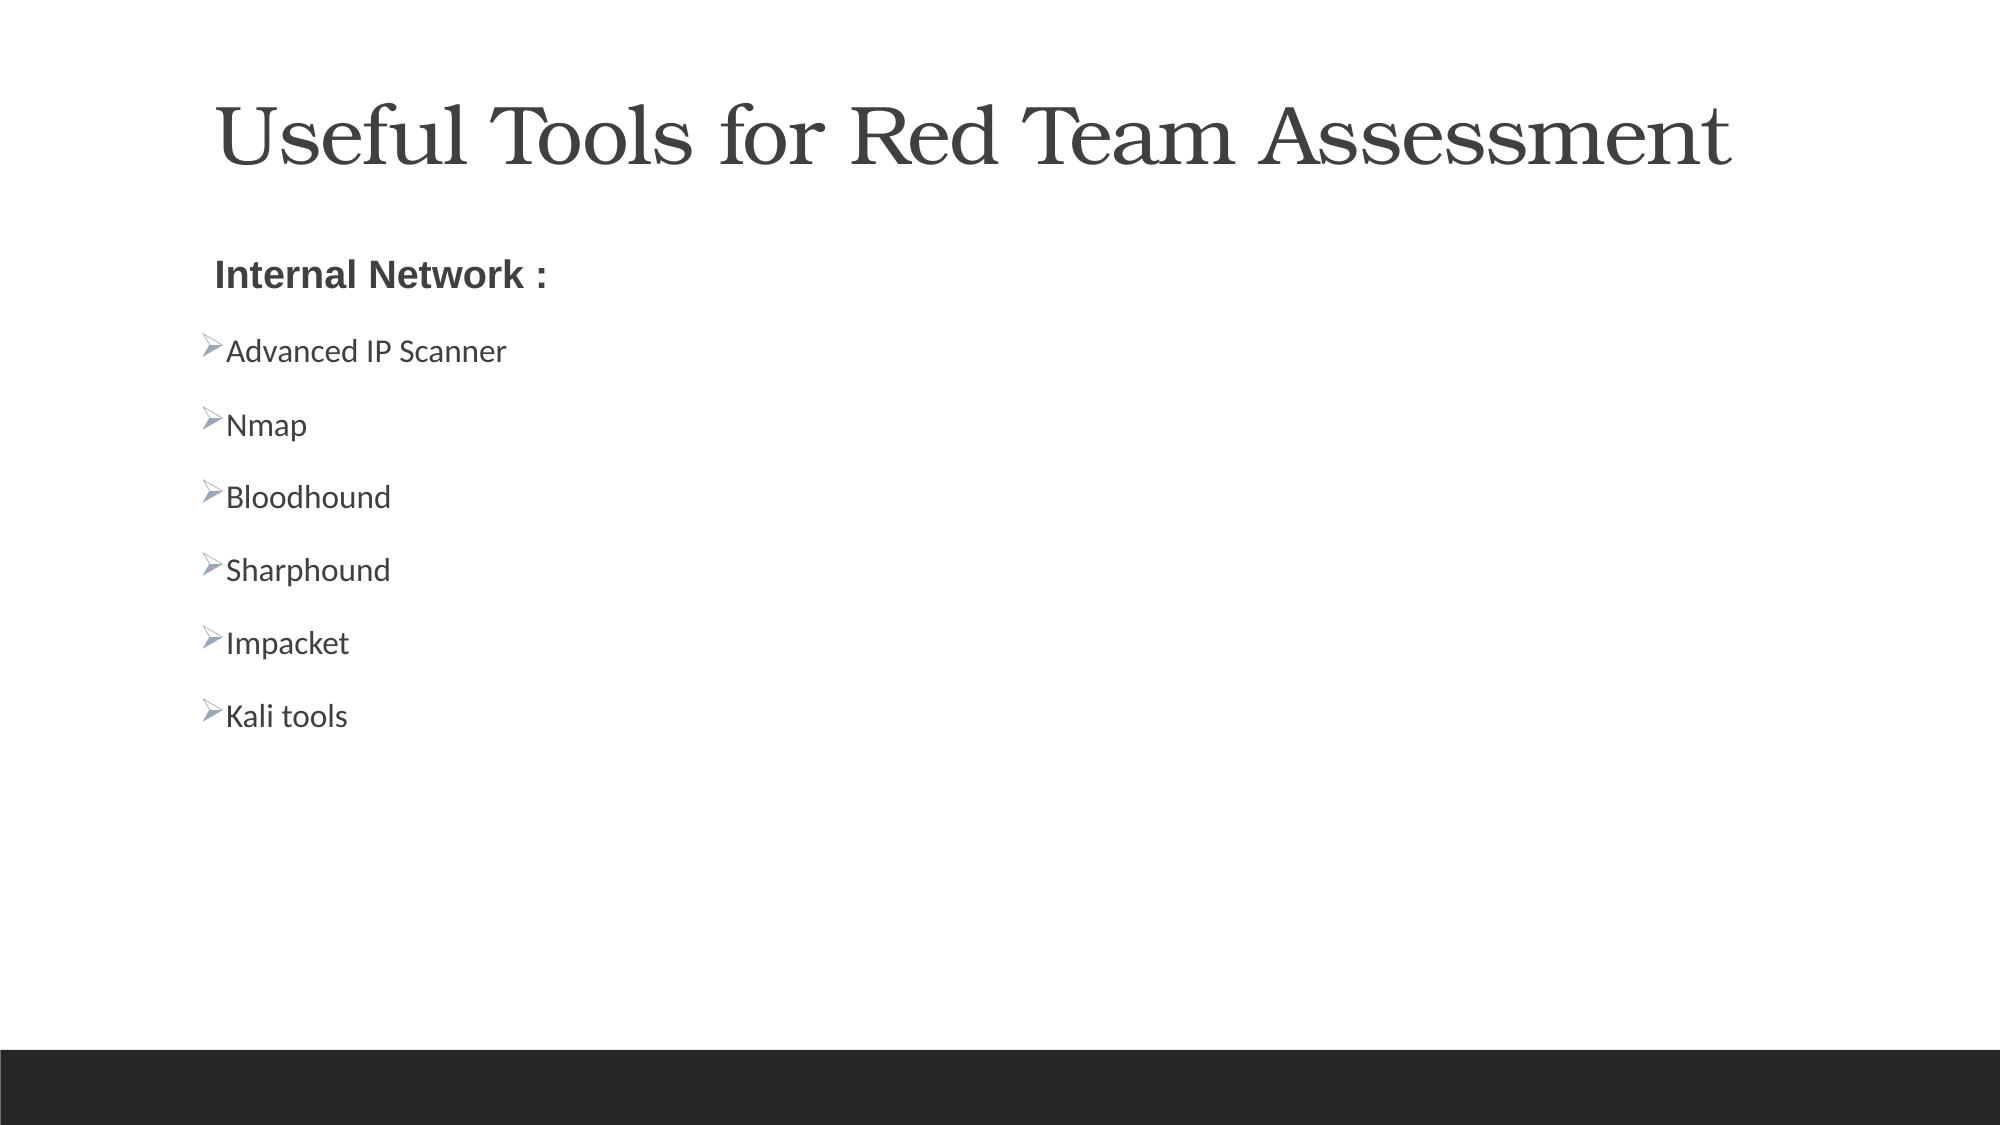

Useful Tools for Red Team Assessment
Internal Network :
Advanced IP Scanner
Nmap
Bloodhound
Sharphound
Impacket
Kali tools